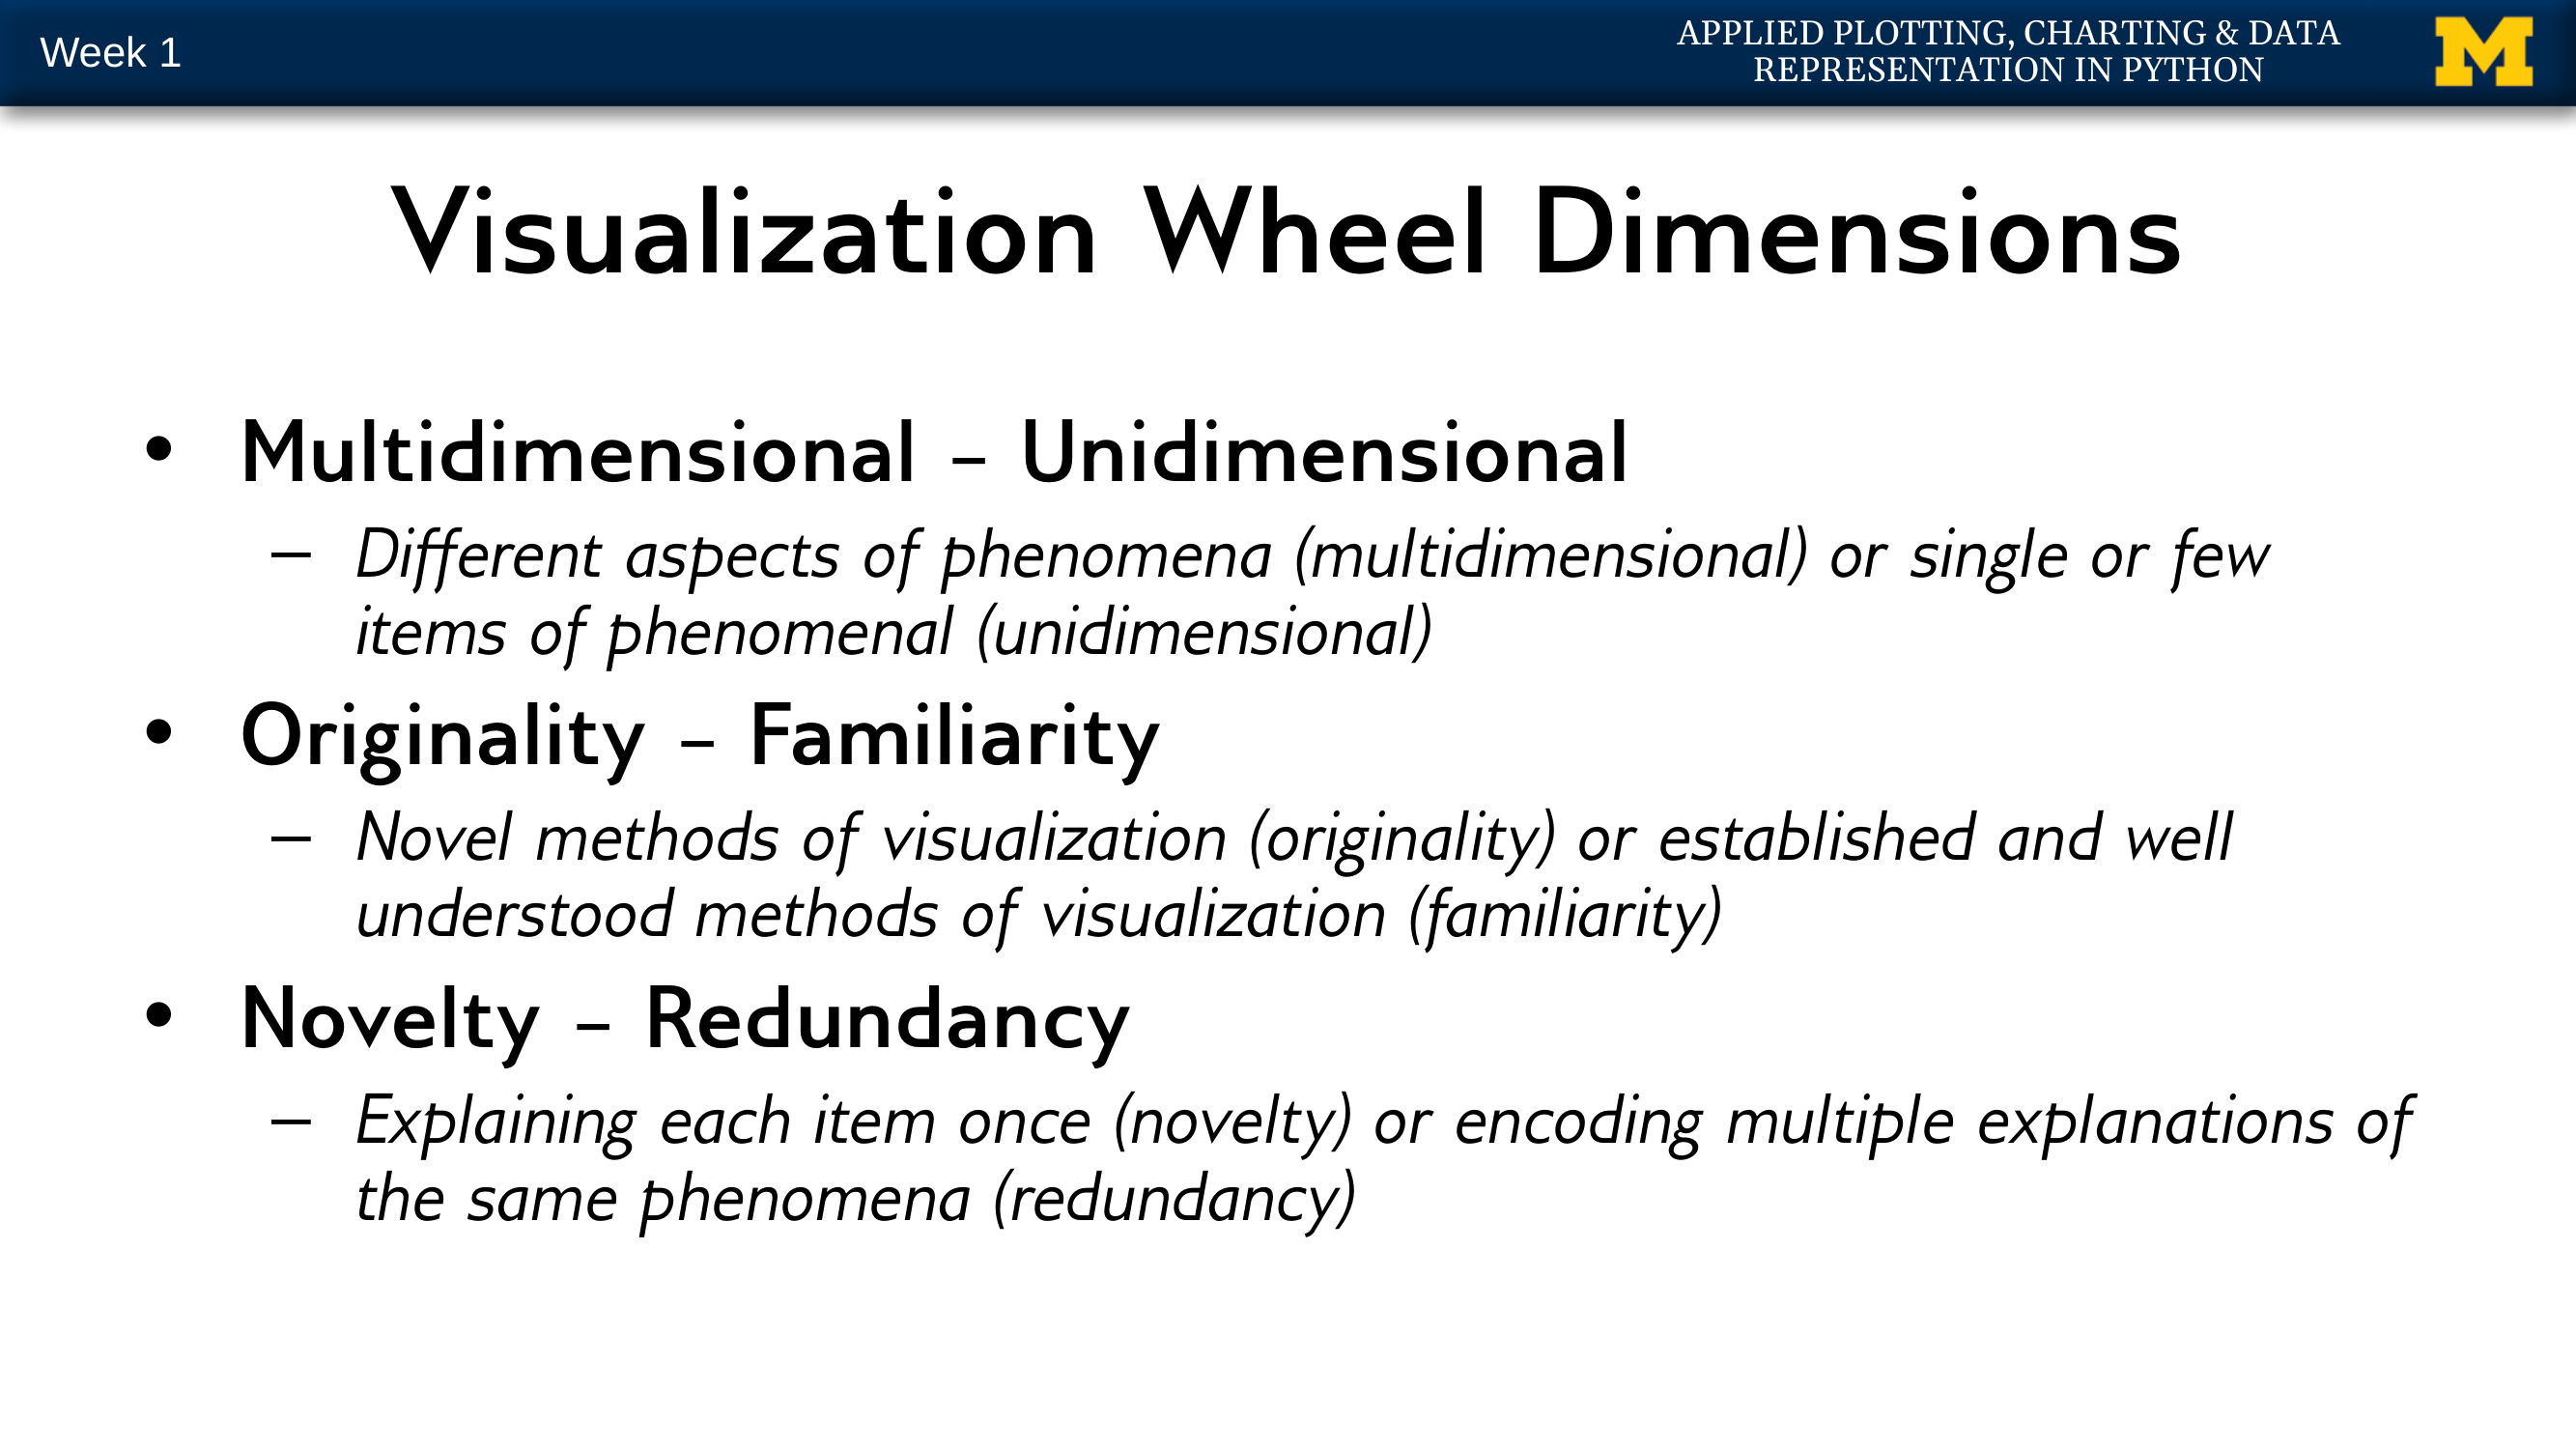

# Visualization Wheel Dimensions
Multidimensional – Unidimensional
Different aspects of phenomena (multidimensional) or single or few items of phenomenal (unidimensional)
Originality – Familiarity
Novel methods of visualization (originality) or established and well understood methods of visualization (familiarity)
Novelty – Redundancy
Explaining each item once (novelty) or encoding multiple explanations of the same phenomena (redundancy)